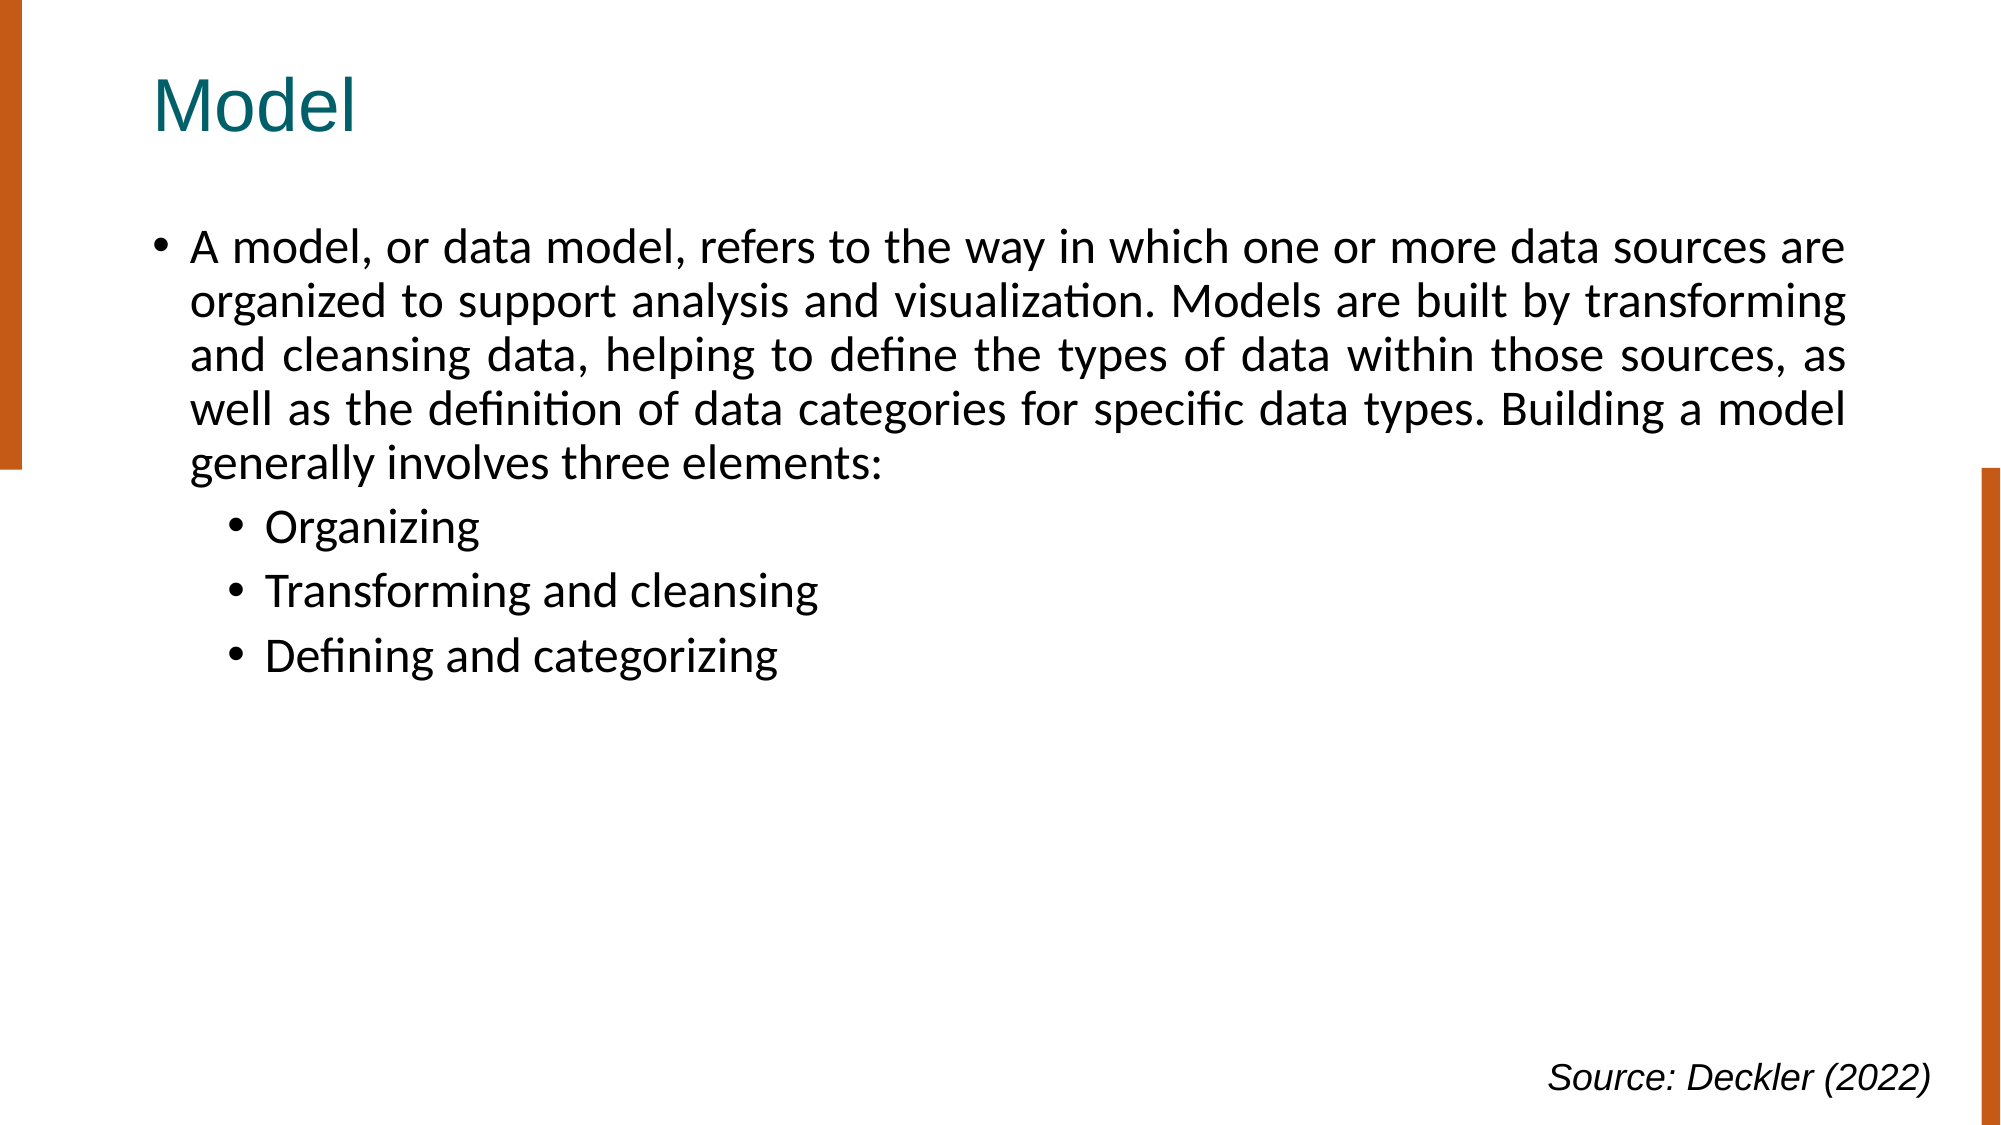

# Model
A model, or data model, refers to the way in which one or more data sources are organized to support analysis and visualization. Models are built by transforming and cleansing data, helping to define the types of data within those sources, as well as the definition of data categories for specific data types. Building a model generally involves three elements:
Organizing
Transforming and cleansing
Defining and categorizing
Source: Deckler (2022)